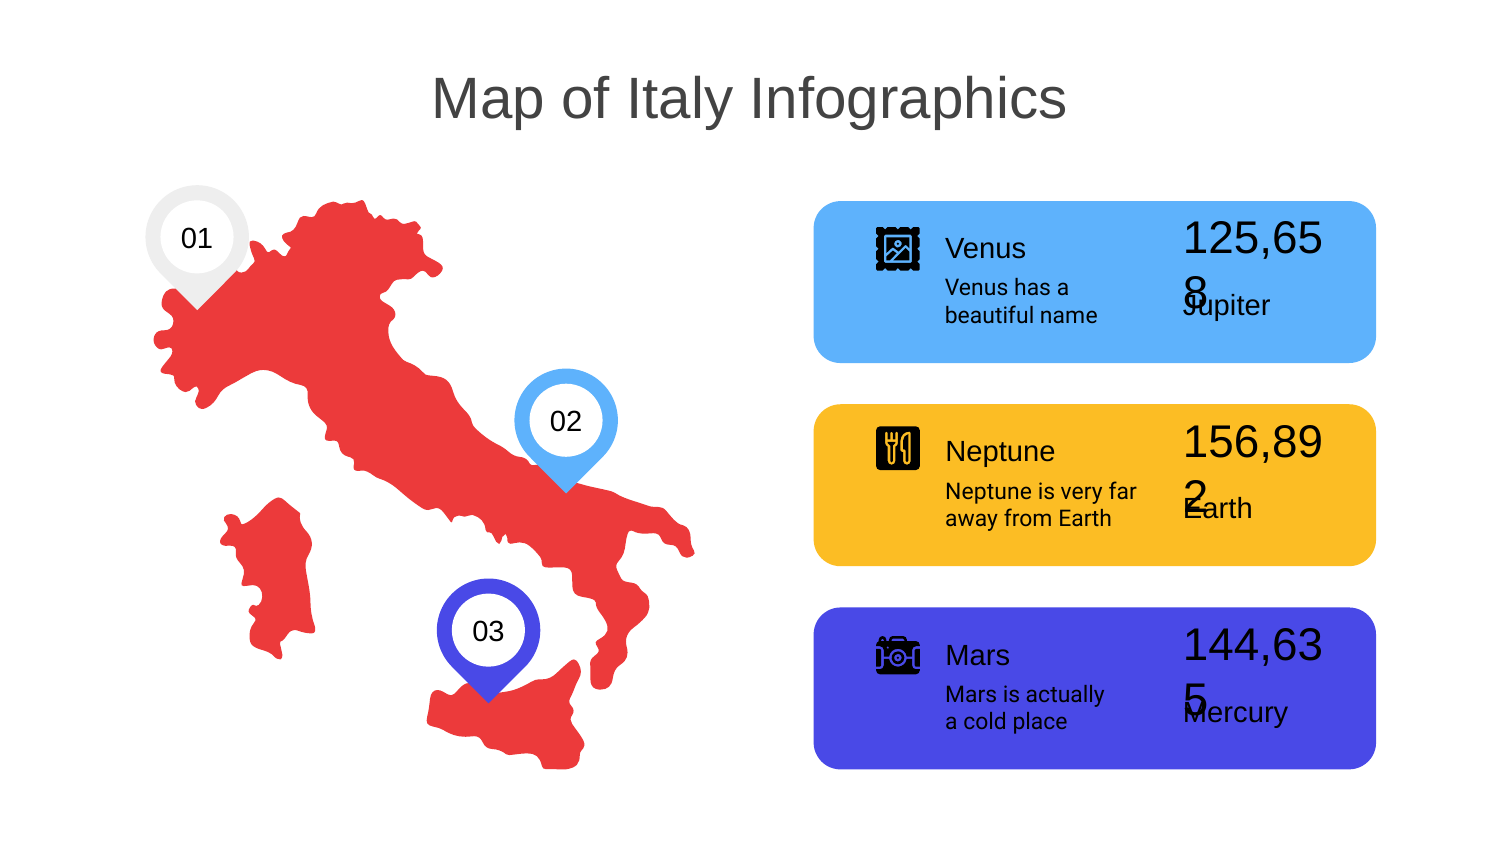

# Map of Italy Infographics

Venus
Venus has a beautiful name

125,658
Jupiter
01

02

Neptune
Neptune is very far away from Earth
156,892
Earth

Mars
Mars is actually
a cold place

144,635
Mercury
03